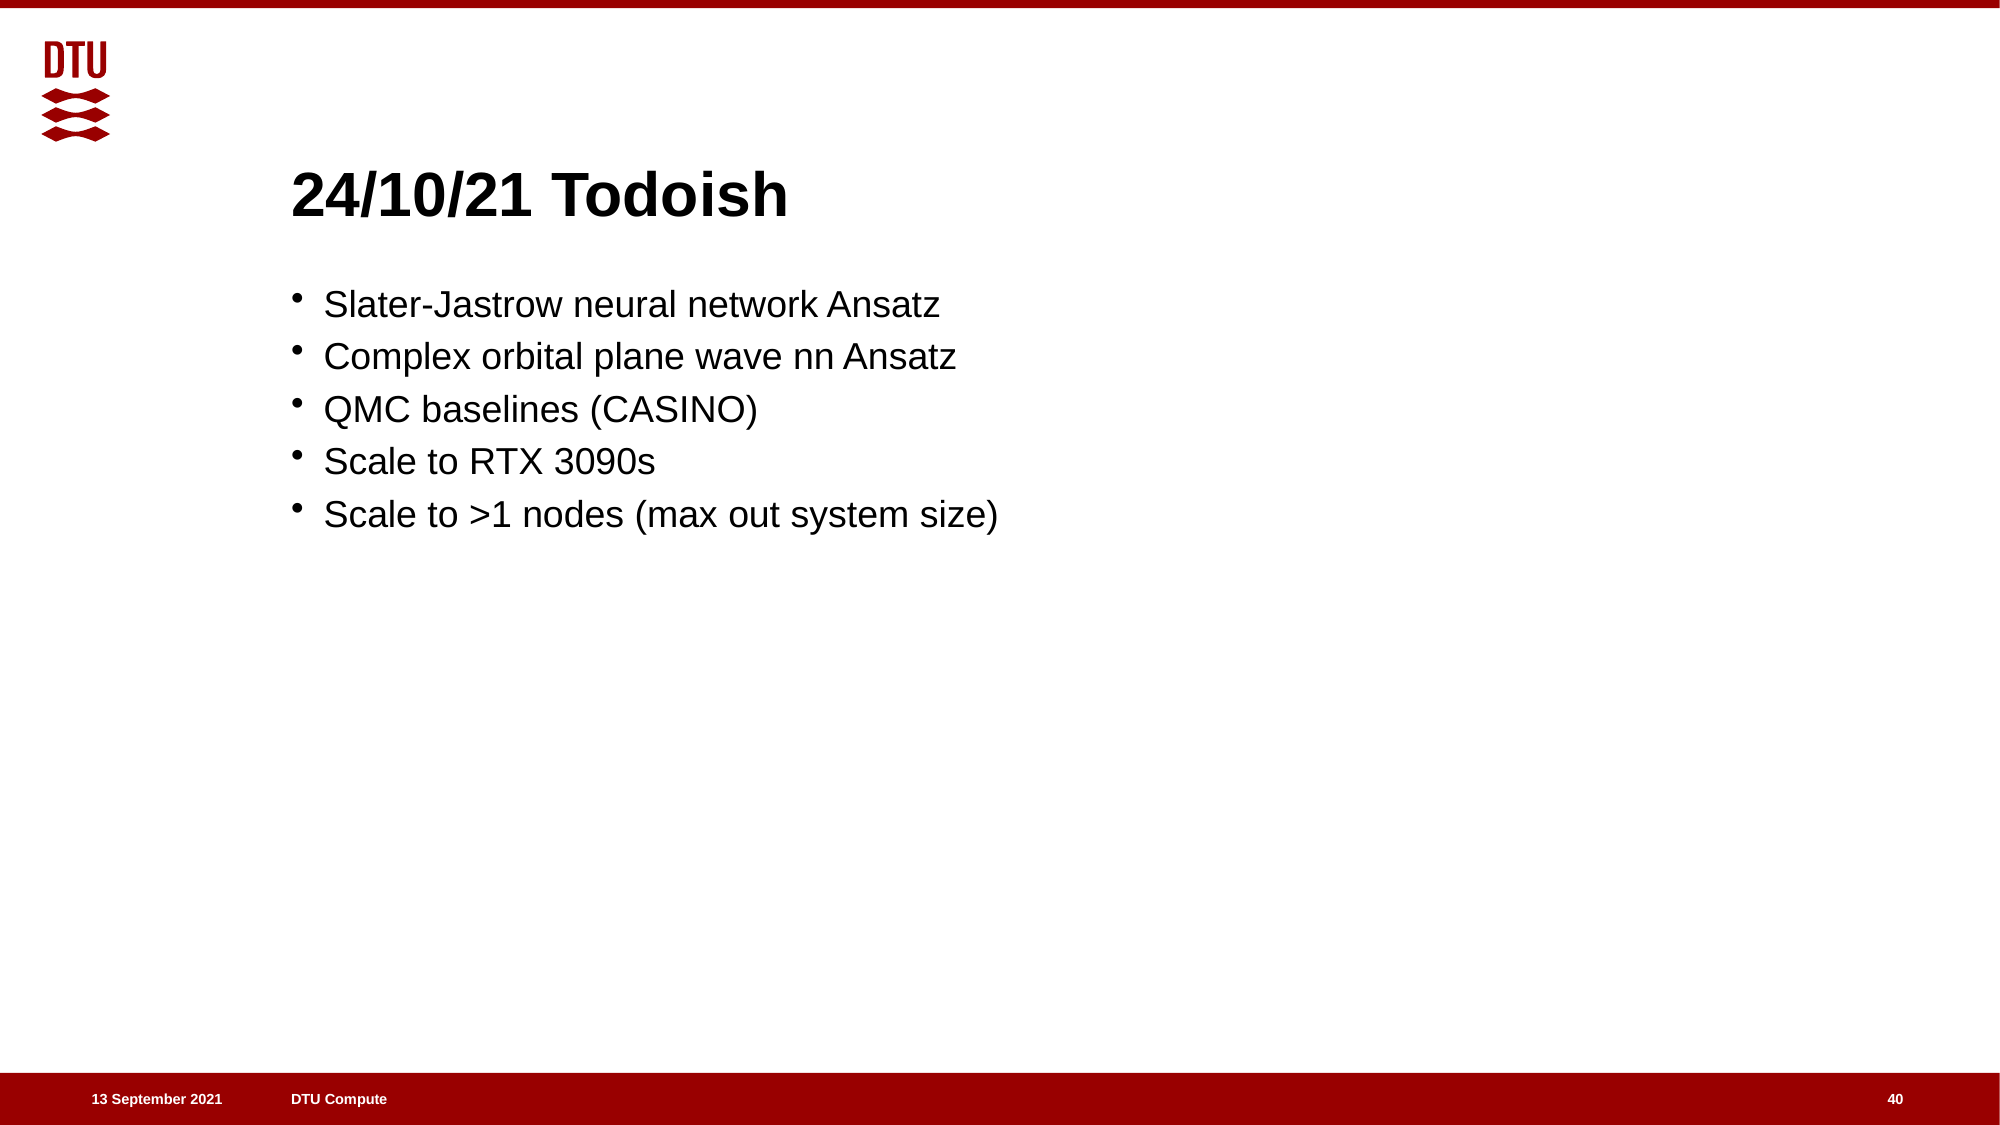

# 24/10/21 Todoish
Slater-Jastrow neural network Ansatz
Complex orbital plane wave nn Ansatz
QMC baselines (CASINO)
Scale to RTX 3090s
Scale to >1 nodes (max out system size)

40